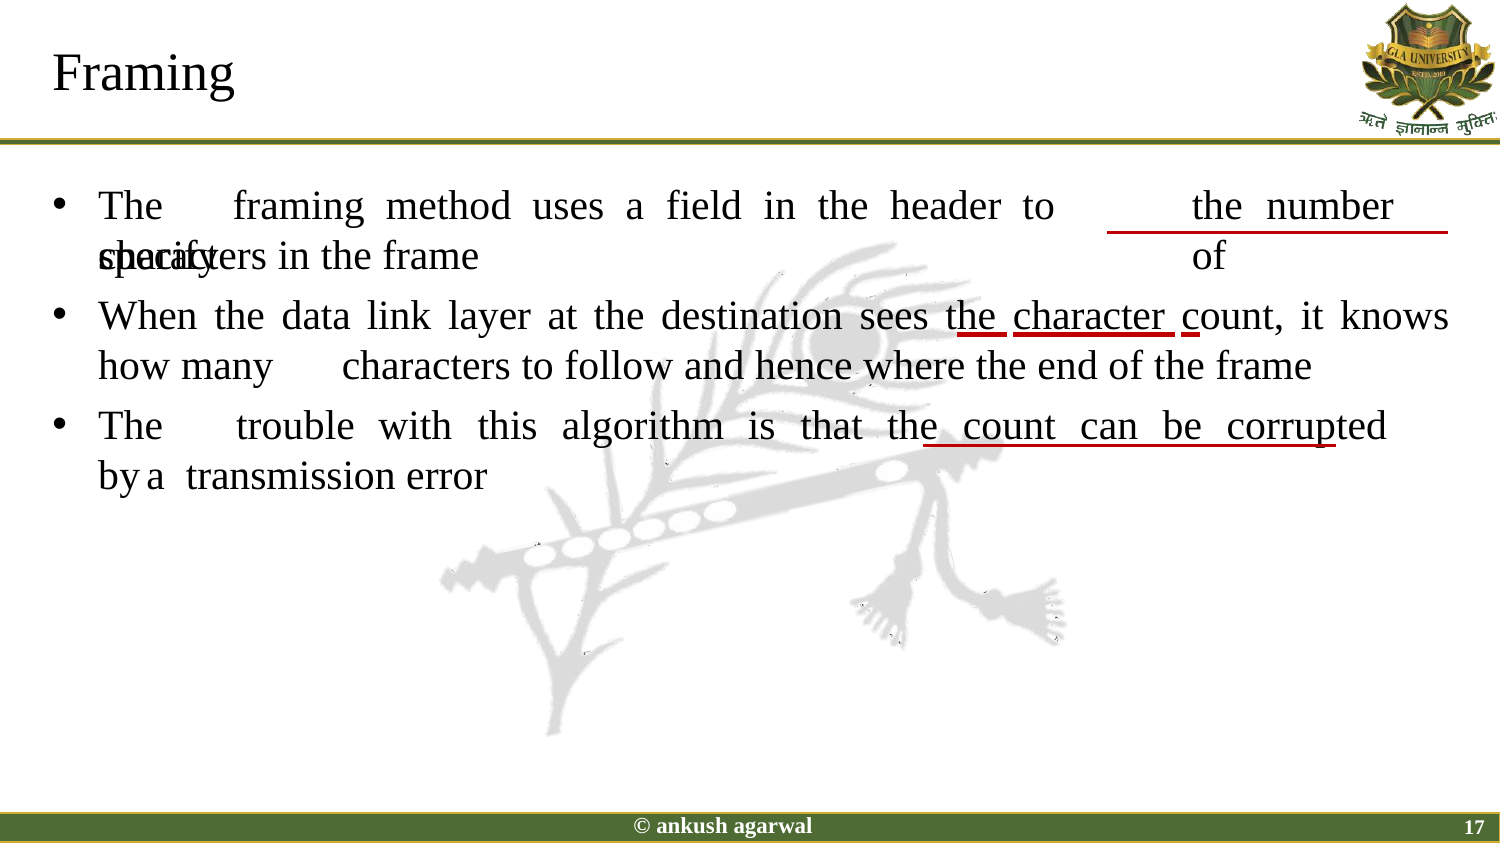

# Framing
characters in the frame
When the data link layer at the destination sees the character count, it knows
how many	characters to follow and hence where the end of the frame
The	trouble	with	this	algorithm	is	that	the	count	can	be	corrupted	by	a  transmission error
The	framing	method	uses	a	field	in	the	header	to	specify
the	number	of

© ankush agarwal
17